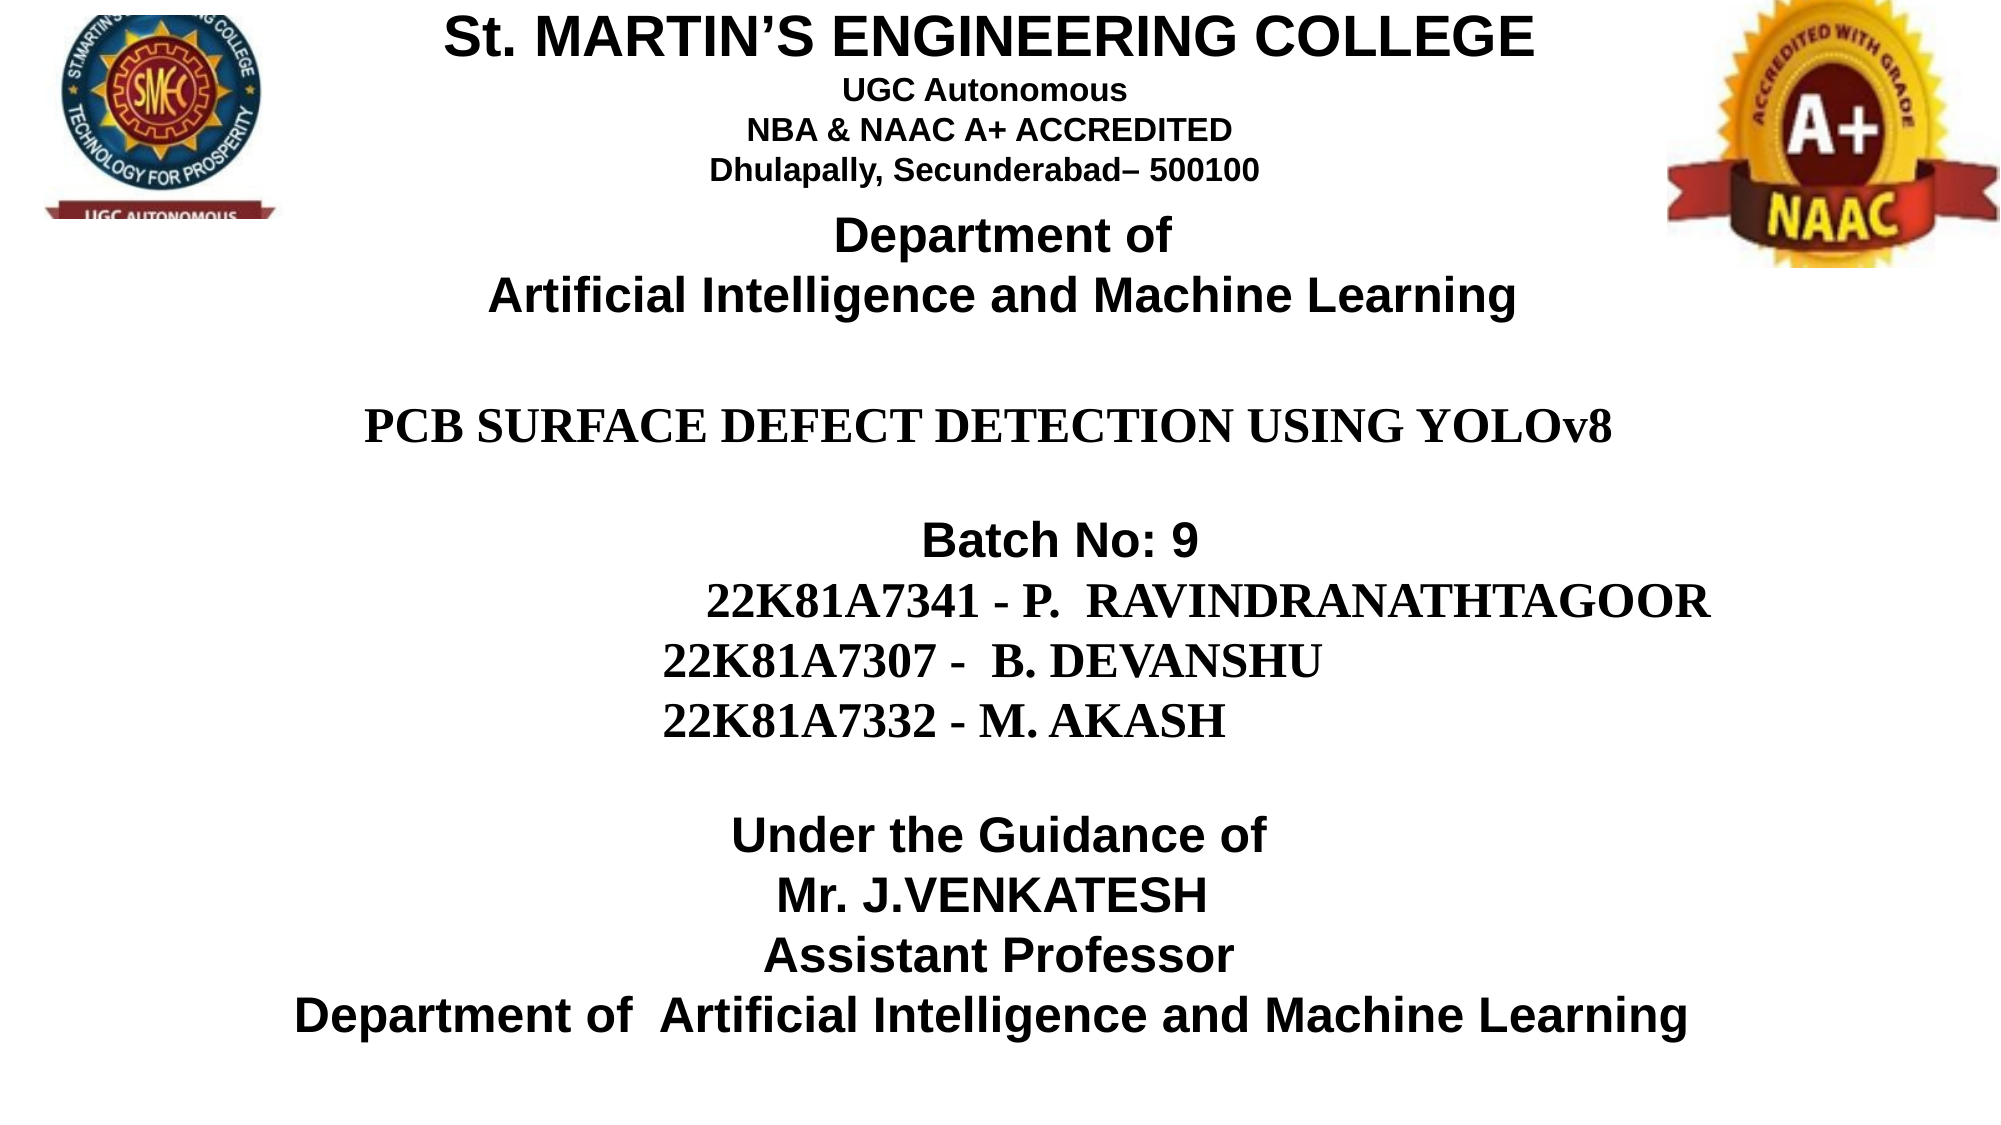

St. MARTIN’S ENGINEERING COLLEGE
UGC Autonomous
NBA & NAAC A+ ACCREDITED
Dhulapally, Secunderabad– 500100

Department of
Artificial Intelligence and Machine Learning
PCB SURFACE DEFECT DETECTION USING YOLOv8
Batch No: 9
                             22K81A7341 - P.  RAVINDRANATHTAGOOR
                             22K81A7307 -  B. DEVANSHU
                             22K81A7332 - M. AKASH

Under the Guidance of
Mr. J.VENKATESH
Assistant Professor
Department of  Artificial Intelligence and Machine Learning